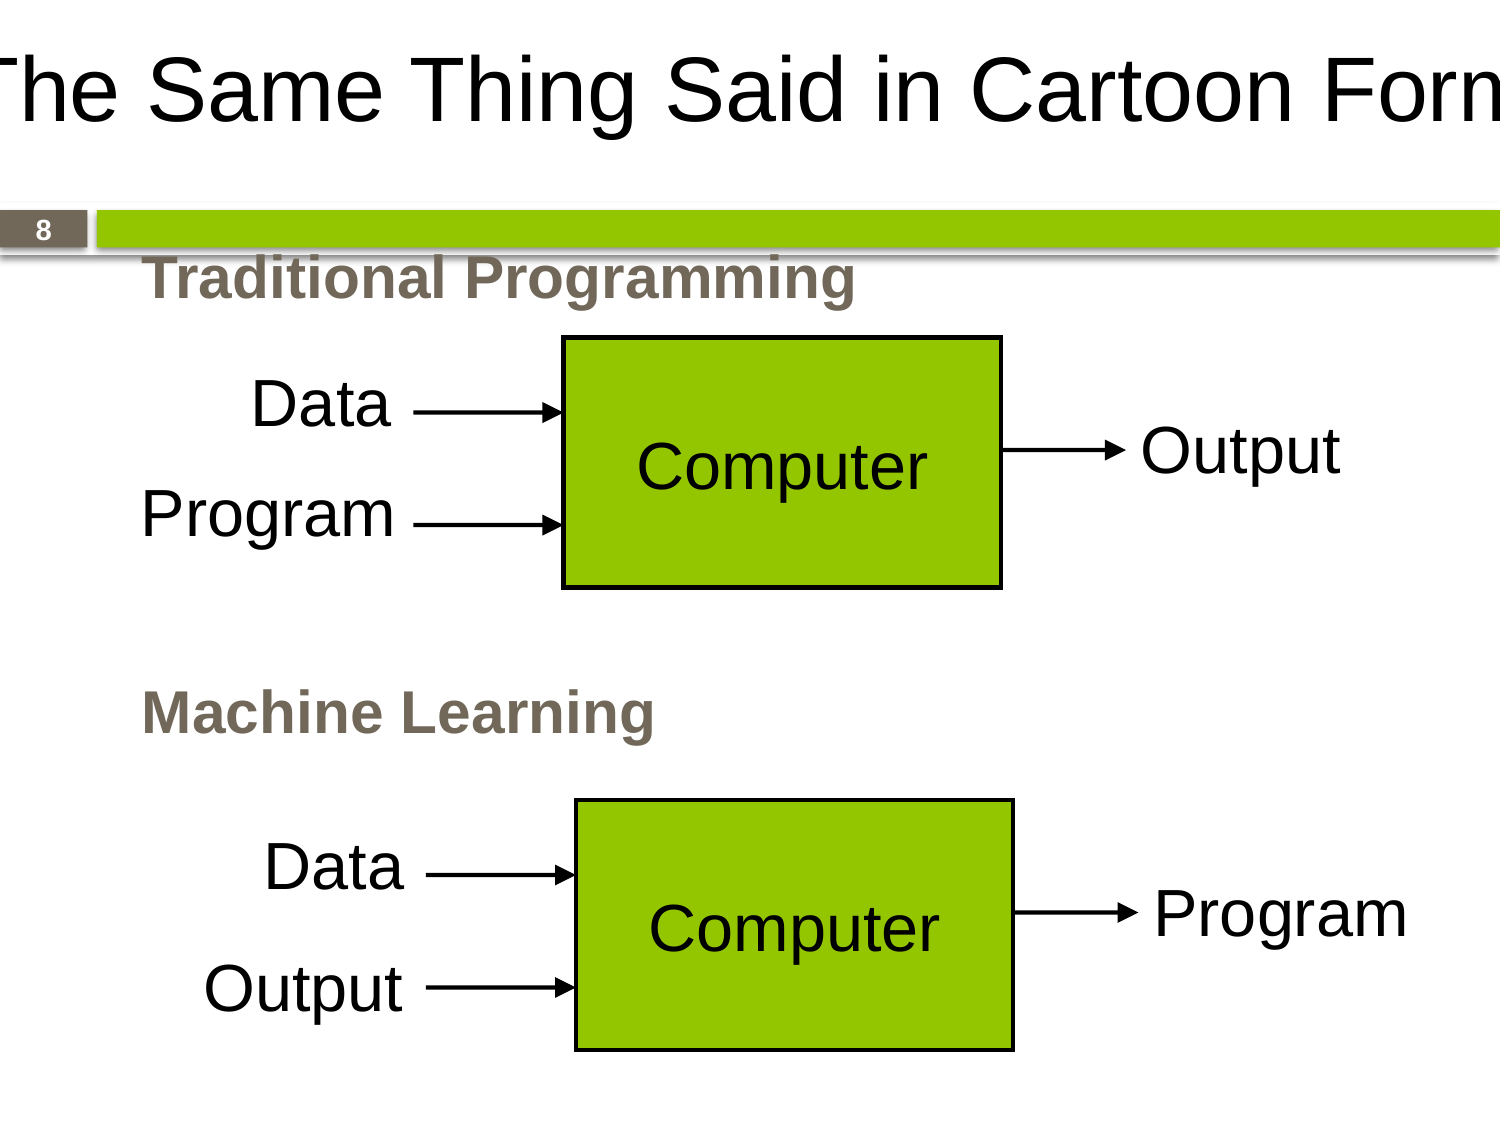

The Same Thing Said in Cartoon Form
8
  Traditional Programming

  Machine Learning
Computer
Data
Output

Program

Data
Program

Output

Computer